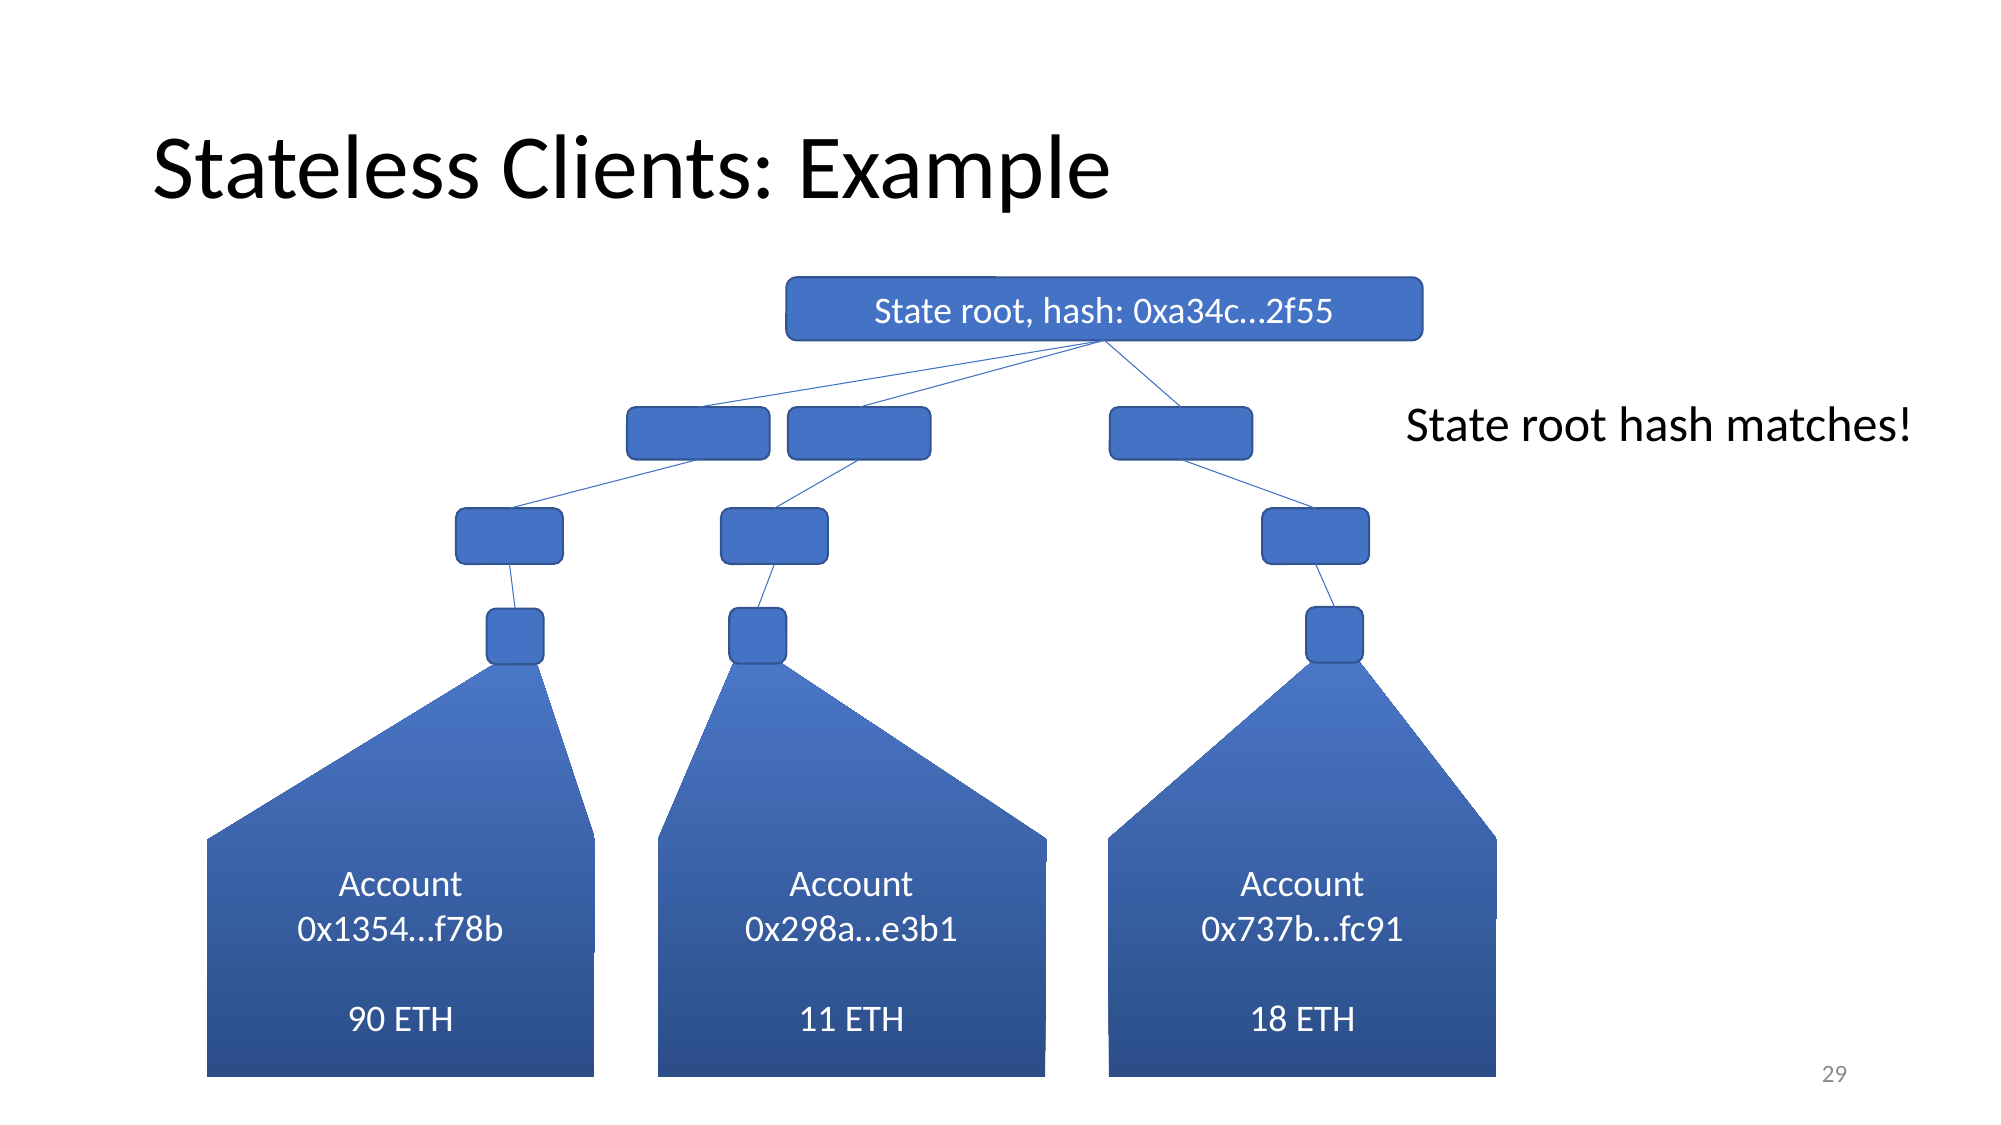

# Stateless Clients: Example
State root, hash: 0xa34c…2f55

Account
0x1354…f78b

90 ETH
Account
0x737b…fc91

18 ETH
Account
0x298a…e3b1

11 ETH
State root hash matches!
29